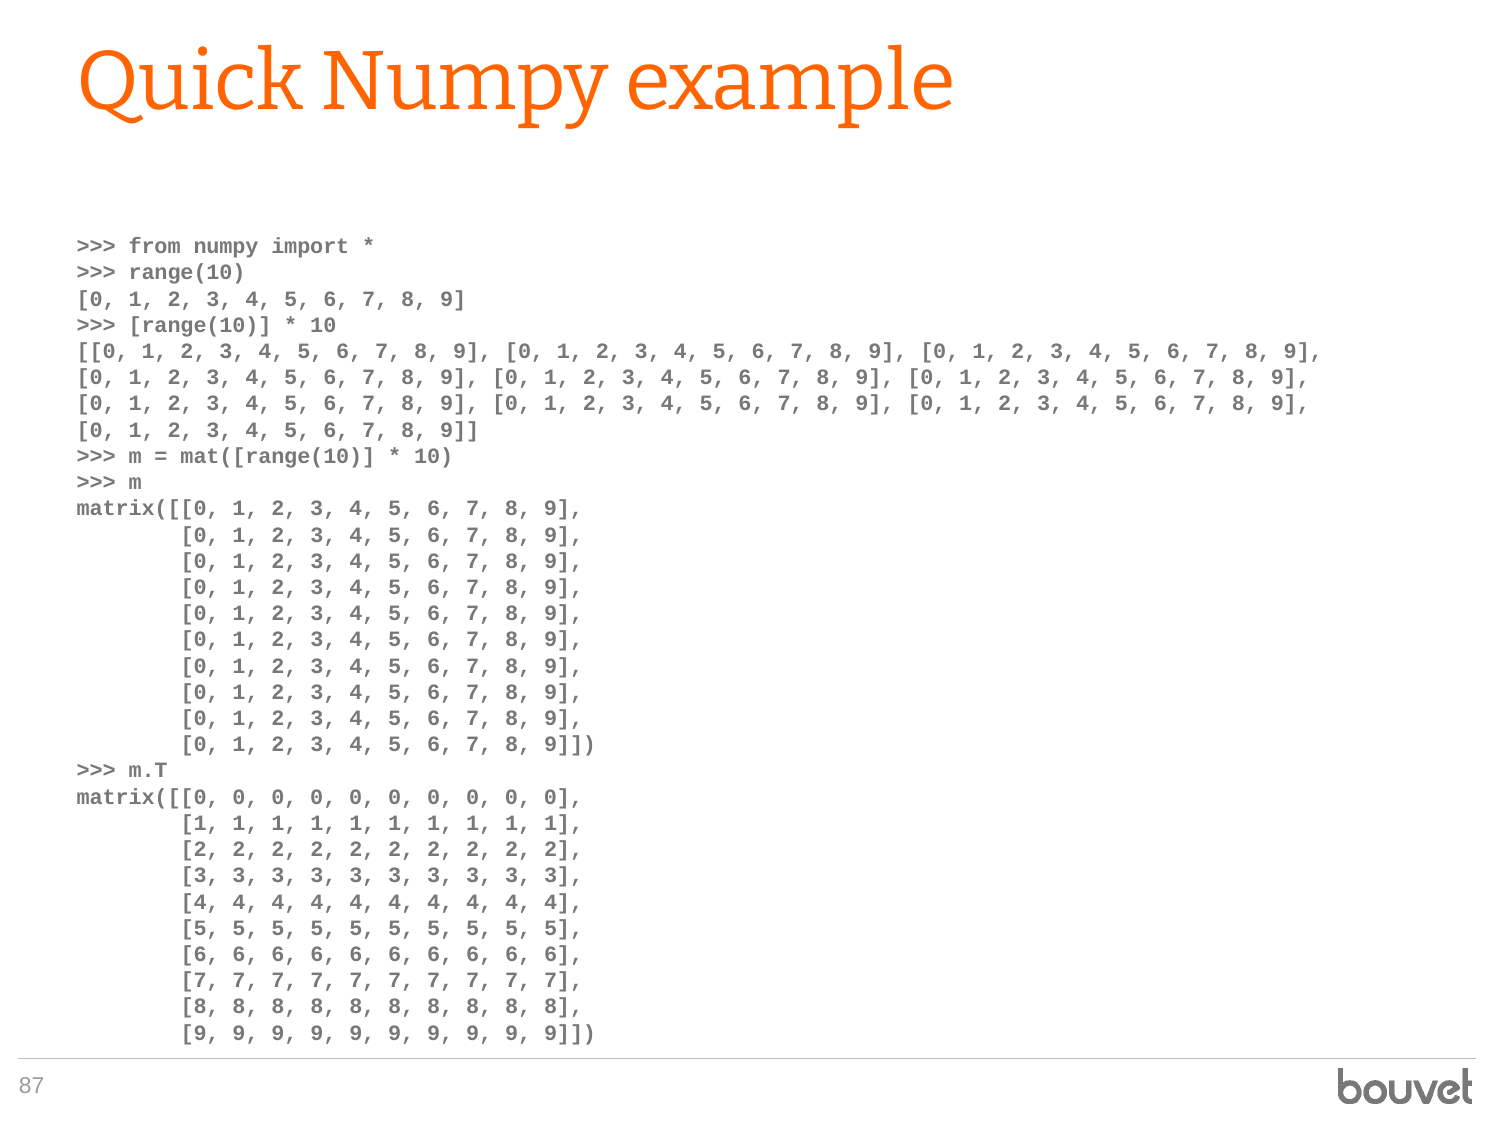

# Quick Numpy example
>>> from numpy import *
>>> range(10)
[0, 1, 2, 3, 4, 5, 6, 7, 8, 9]
>>> [range(10)] * 10
[[0, 1, 2, 3, 4, 5, 6, 7, 8, 9], [0, 1, 2, 3, 4, 5, 6, 7, 8, 9], [0, 1, 2, 3, 4, 5, 6, 7, 8, 9], [0, 1, 2, 3, 4, 5, 6, 7, 8, 9], [0, 1, 2, 3, 4, 5, 6, 7, 8, 9], [0, 1, 2, 3, 4, 5, 6, 7, 8, 9], [0, 1, 2, 3, 4, 5, 6, 7, 8, 9], [0, 1, 2, 3, 4, 5, 6, 7, 8, 9], [0, 1, 2, 3, 4, 5, 6, 7, 8, 9], [0, 1, 2, 3, 4, 5, 6, 7, 8, 9]]
>>> m = mat([range(10)] * 10)
>>> m
matrix([[0, 1, 2, 3, 4, 5, 6, 7, 8, 9],
        [0, 1, 2, 3, 4, 5, 6, 7, 8, 9],
        [0, 1, 2, 3, 4, 5, 6, 7, 8, 9],
        [0, 1, 2, 3, 4, 5, 6, 7, 8, 9],
        [0, 1, 2, 3, 4, 5, 6, 7, 8, 9],
        [0, 1, 2, 3, 4, 5, 6, 7, 8, 9],
        [0, 1, 2, 3, 4, 5, 6, 7, 8, 9],
        [0, 1, 2, 3, 4, 5, 6, 7, 8, 9],
        [0, 1, 2, 3, 4, 5, 6, 7, 8, 9],
        [0, 1, 2, 3, 4, 5, 6, 7, 8, 9]])
>>> m.T
matrix([[0, 0, 0, 0, 0, 0, 0, 0, 0, 0],
        [1, 1, 1, 1, 1, 1, 1, 1, 1, 1],
        [2, 2, 2, 2, 2, 2, 2, 2, 2, 2],
        [3, 3, 3, 3, 3, 3, 3, 3, 3, 3],
        [4, 4, 4, 4, 4, 4, 4, 4, 4, 4],
        [5, 5, 5, 5, 5, 5, 5, 5, 5, 5],
        [6, 6, 6, 6, 6, 6, 6, 6, 6, 6],
        [7, 7, 7, 7, 7, 7, 7, 7, 7, 7],
        [8, 8, 8, 8, 8, 8, 8, 8, 8, 8],
        [9, 9, 9, 9, 9, 9, 9, 9, 9, 9]])

87